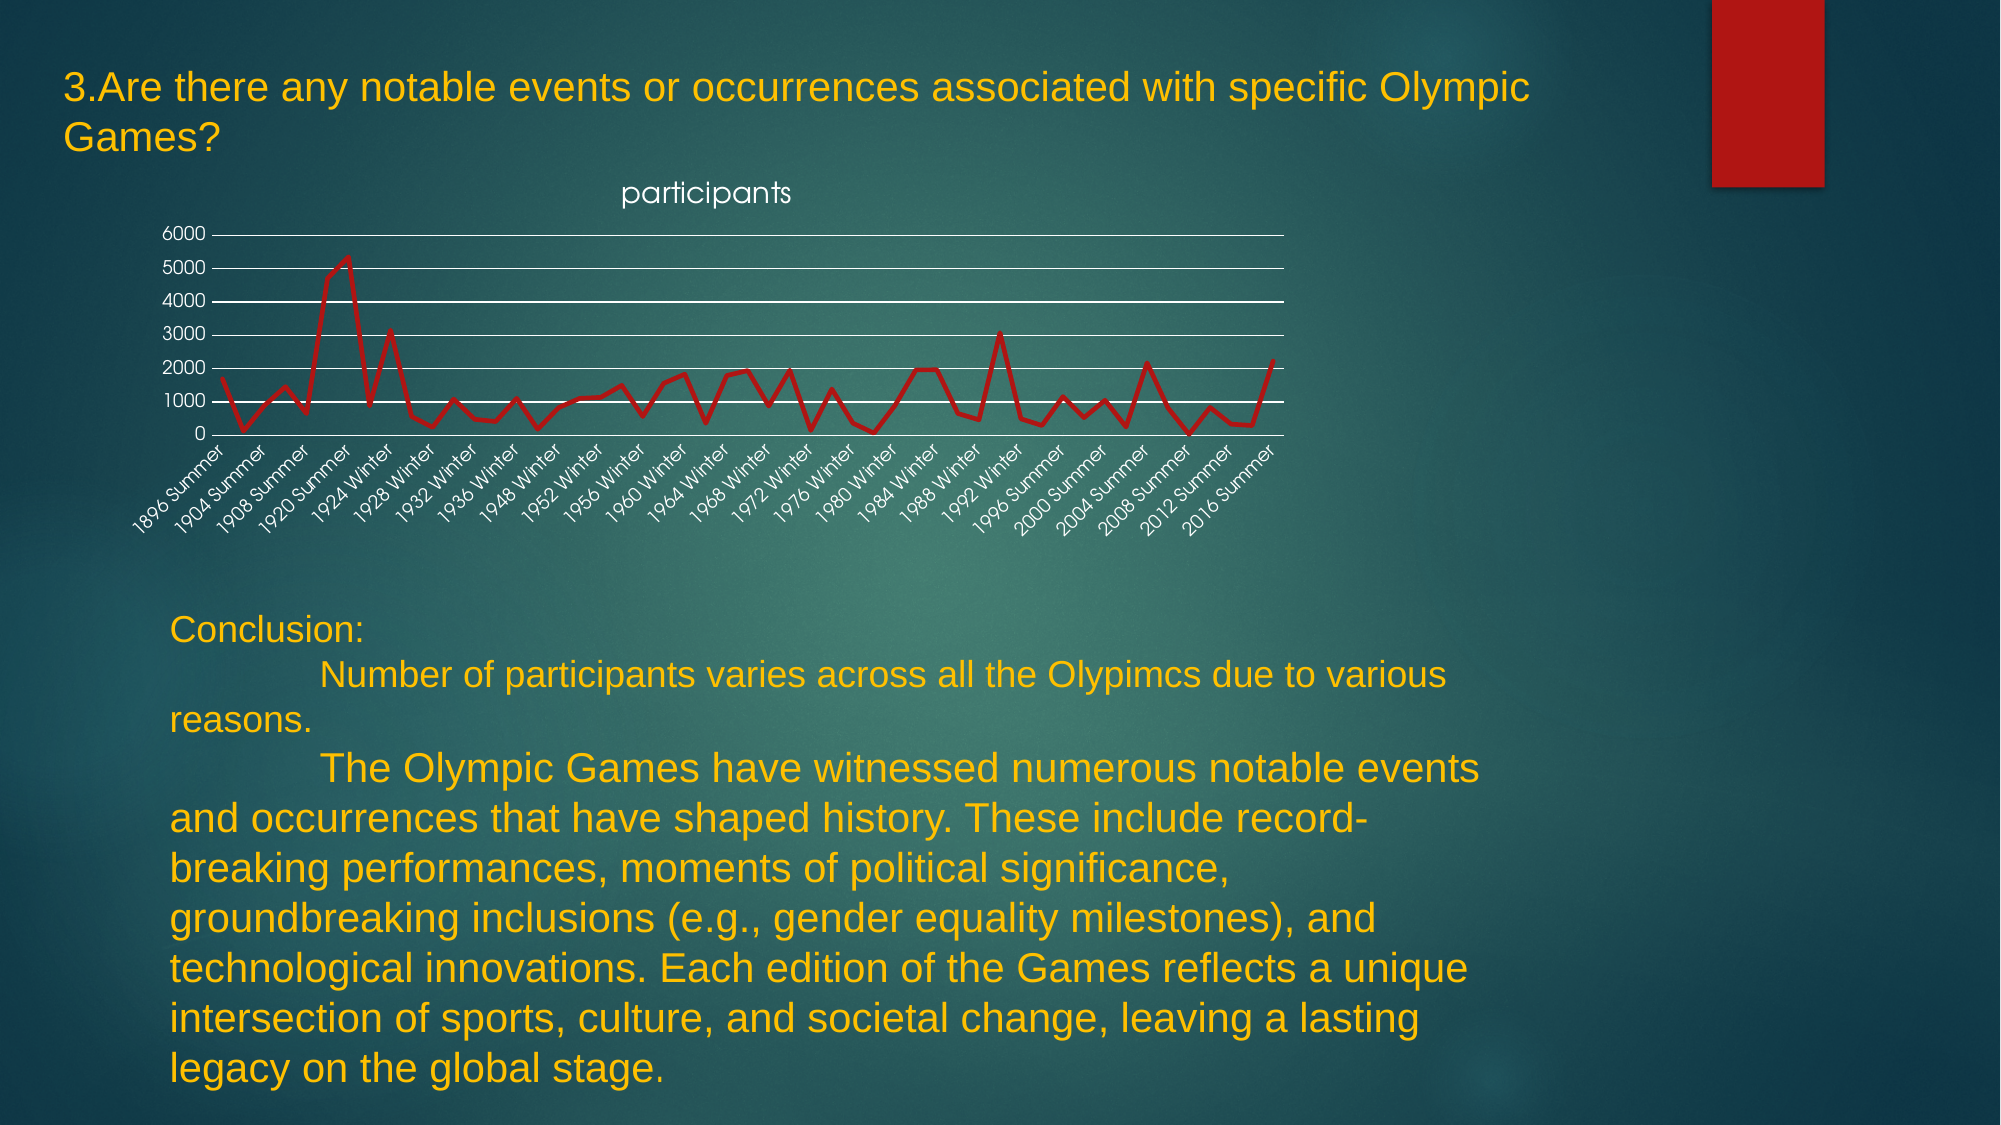

3.Are there any notable events or occurrences associated with specific Olympic Games?

### Chart:

| Category | participants |
|---|---|
| 1896 Summer | 1692.0 |
| 1900 Summer | 125.0 |
| 1904 Summer | 896.0 |
| 1906 Summer | 1458.0 |
| 1908 Summer | 650.0 |
| 1912 Summer | 4711.0 |
| 1920 Summer | 5353.0 |
| 1924 Summer | 881.0 |
| 1924 Winter | 3154.0 |
| 1928 Summer | 564.0 |
| 1928 Winter | 240.0 |
| 1932 Summer | 1085.0 |
| 1932 Winter | 480.0 |
| 1936 Summer | 414.0 |
| 1936 Winter | 1107.0 |
| 1948 Summer | 184.0 |
| 1948 Winter | 832.0 |
| 1952 Summer | 1108.0 |
| 1952 Winter | 1138.0 |
| 1956 Summer | 1497.0 |
| 1956 Winter | 566.0 |
| 1960 Summer | 1560.0 |
| 1960 Winter | 1833.0 |
| 1964 Summer | 362.0 |
| 1964 Winter | 1792.0 |
| 1968 Summer | 1942.0 |
| 1968 Winter | 877.0 |
| 1972 Summer | 1952.0 |
| 1972 Winter | 146.0 |
| 1976 Summer | 1387.0 |
| 1976 Winter | 365.0 |
| 1980 Summer | 64.0 |
| 1980 Winter | 889.0 |
| 1984 Summer | 1960.0 |
| 1984 Winter | 1965.0 |
| 1988 Summer | 655.0 |
| 1988 Winter | 465.0 |
| 1992 Summer | 3078.0 |
| 1992 Winter | 495.0 |
| 1994 Winter | 294.0 |
| 1996 Summer | 1160.0 |
| 1998 Winter | 531.0 |
| 2000 Summer | 1050.0 |
| 2002 Winter | 251.0 |
| 2004 Summer | 2174.0 |
| 2006 Winter | 819.0 |
| 2008 Summer | 30.0 |
| 2010 Winter | 834.0 |
| 2012 Summer | 336.0 |
| 2014 Winter | 293.0 |
| 2016 Summer | 2226.0 |
Conclusion:
	Number of participants varies across all the Olypimcs due to various reasons.
	The Olympic Games have witnessed numerous notable events and occurrences that have shaped history. These include record-breaking performances, moments of political significance, groundbreaking inclusions (e.g., gender equality milestones), and technological innovations. Each edition of the Games reflects a unique intersection of sports, culture, and societal change, leaving a lasting legacy on the global stage.